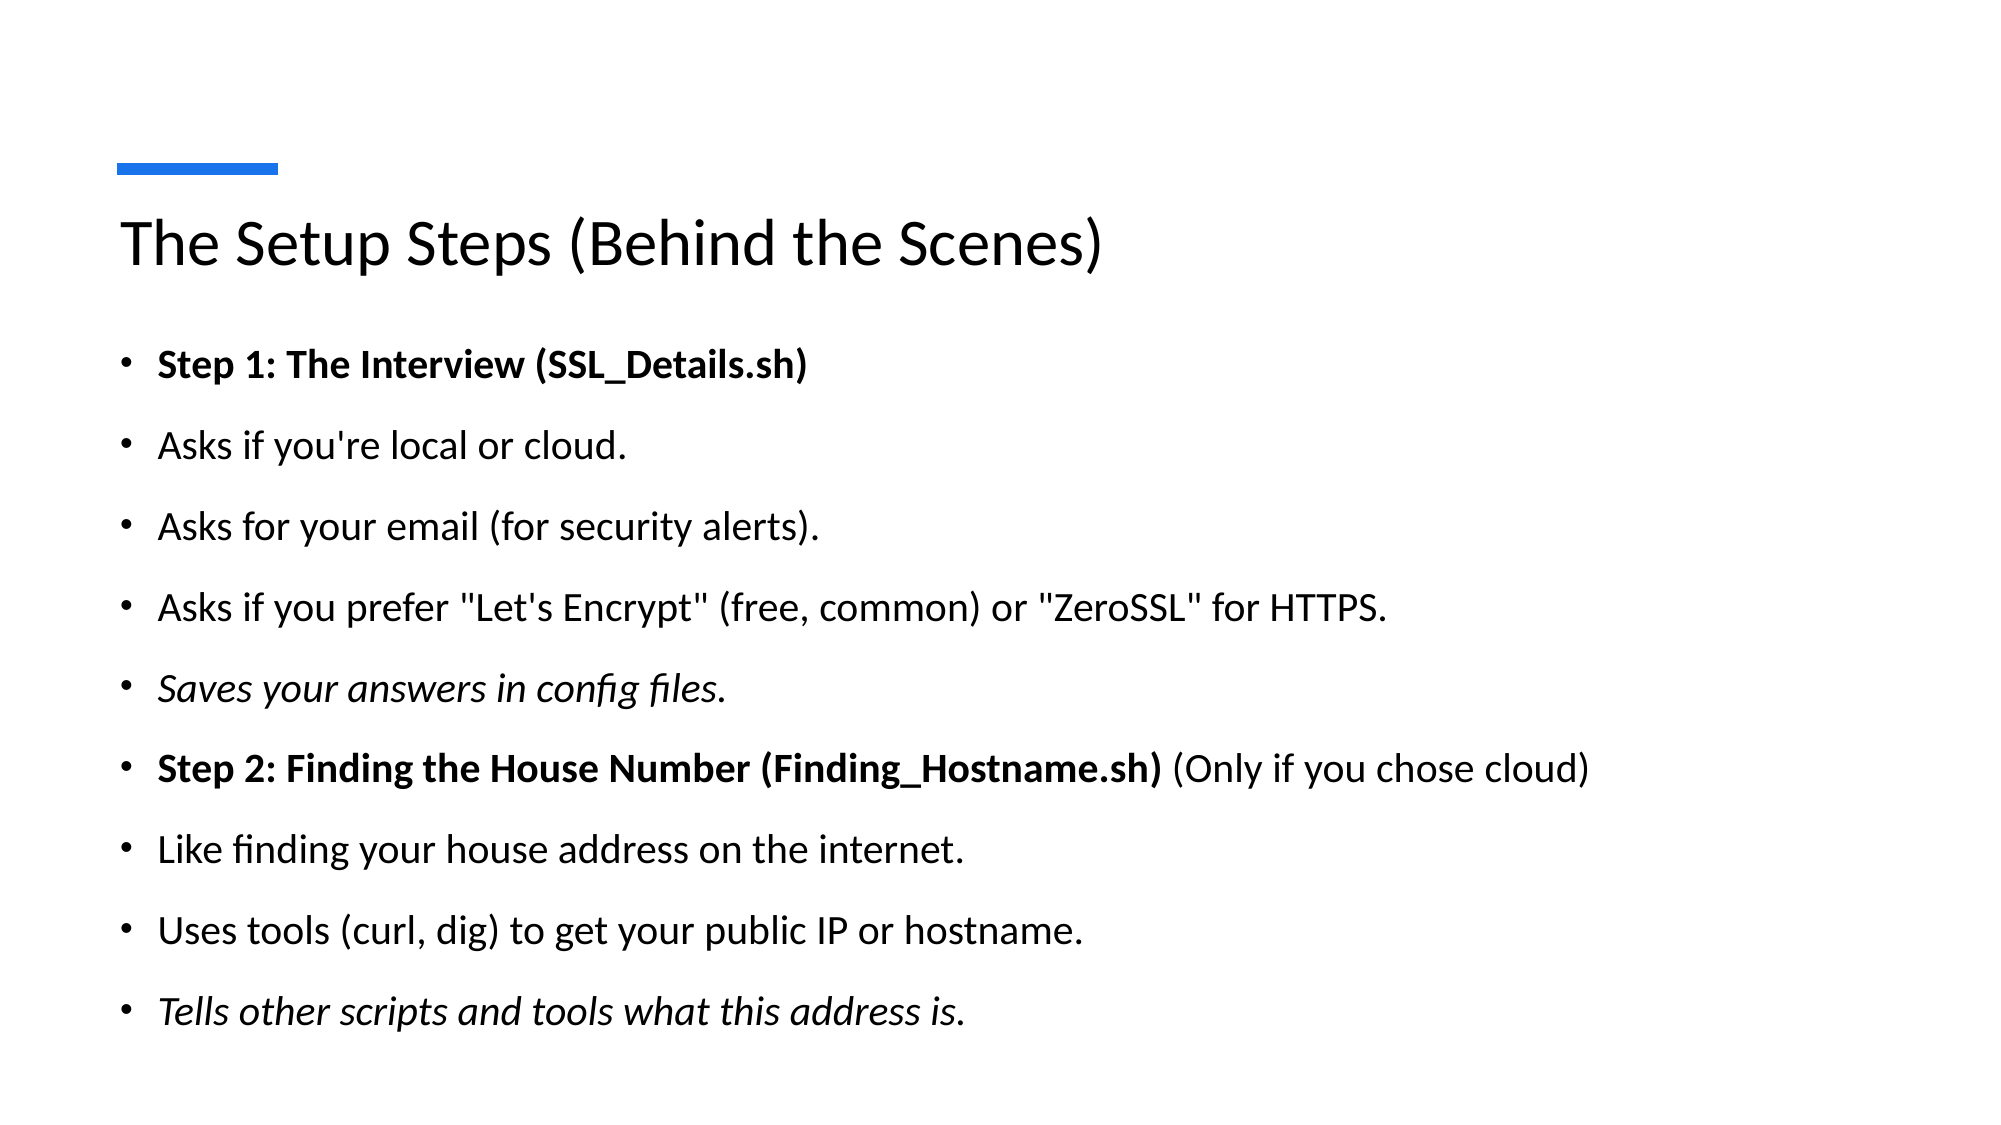

# The Setup Steps (Behind the Scenes)
Step 1: The Interview (SSL_Details.sh)
Asks if you're local or cloud.
Asks for your email (for security alerts).
Asks if you prefer "Let's Encrypt" (free, common) or "ZeroSSL" for HTTPS.
Saves your answers in config files.
Step 2: Finding the House Number (Finding_Hostname.sh) (Only if you chose cloud)
Like finding your house address on the internet.
Uses tools (curl, dig) to get your public IP or hostname.
Tells other scripts and tools what this address is.